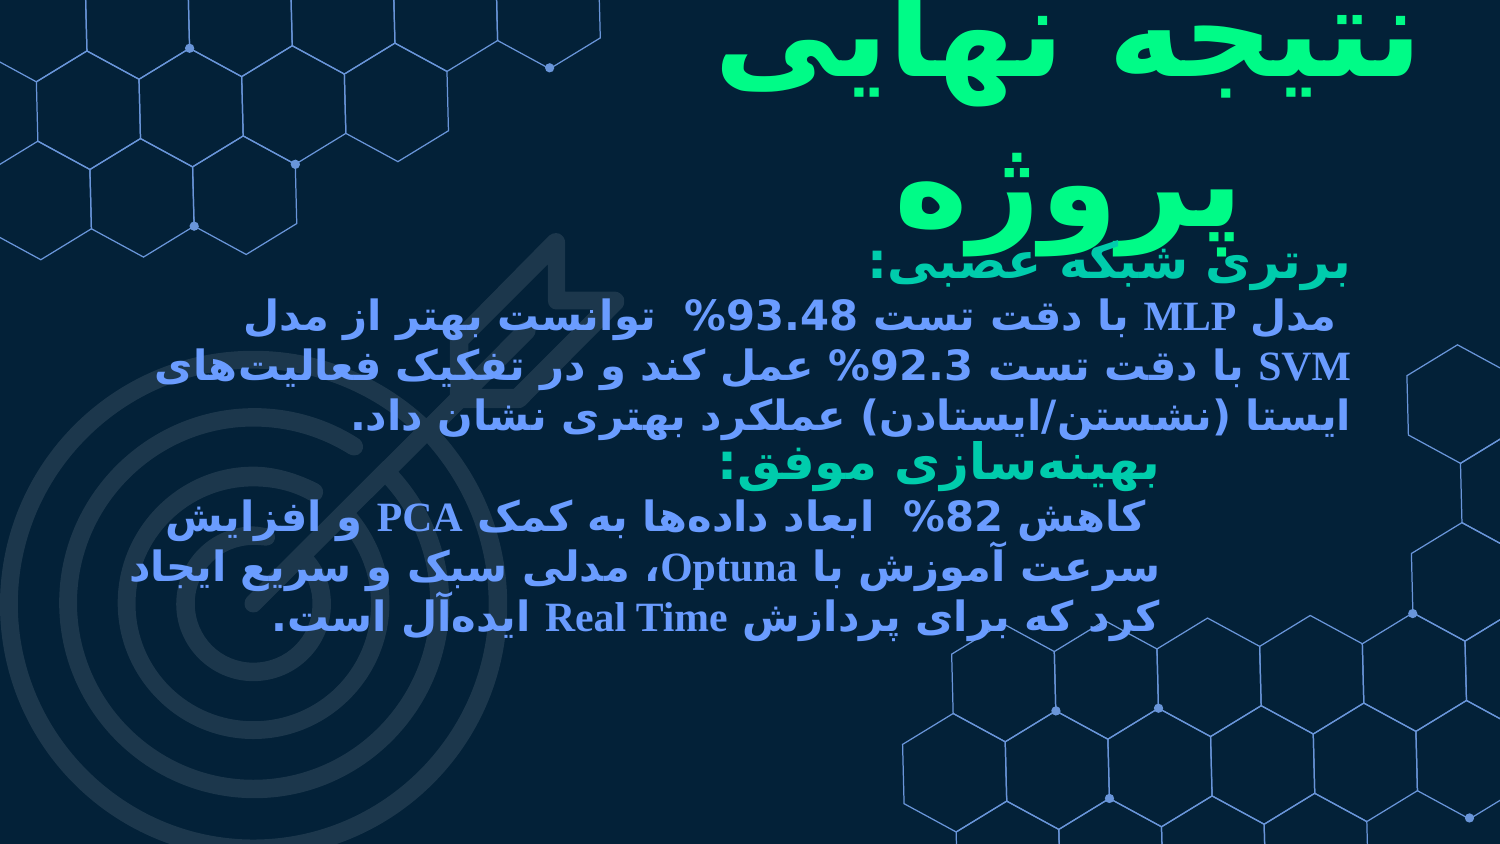

# نتیجه نهایی پروژه
برتری شبکه عصبی:
 مدل MLP با دقت تست 93.48%  توانست بهتر از مدل SVM با دقت تست 92.3% عمل کند و در تفکیک فعالیت‌های ایستا (نشستن/ایستادن) عملکرد بهتری نشان داد.

بهینه‌سازی موفق:
 کاهش 82%  ابعاد داده‌ها به کمک PCA و افزایش سرعت آموزش با Optuna، مدلی سبک و سریع ایجاد کرد که برای پردازش Real Time ایده‌آل است.